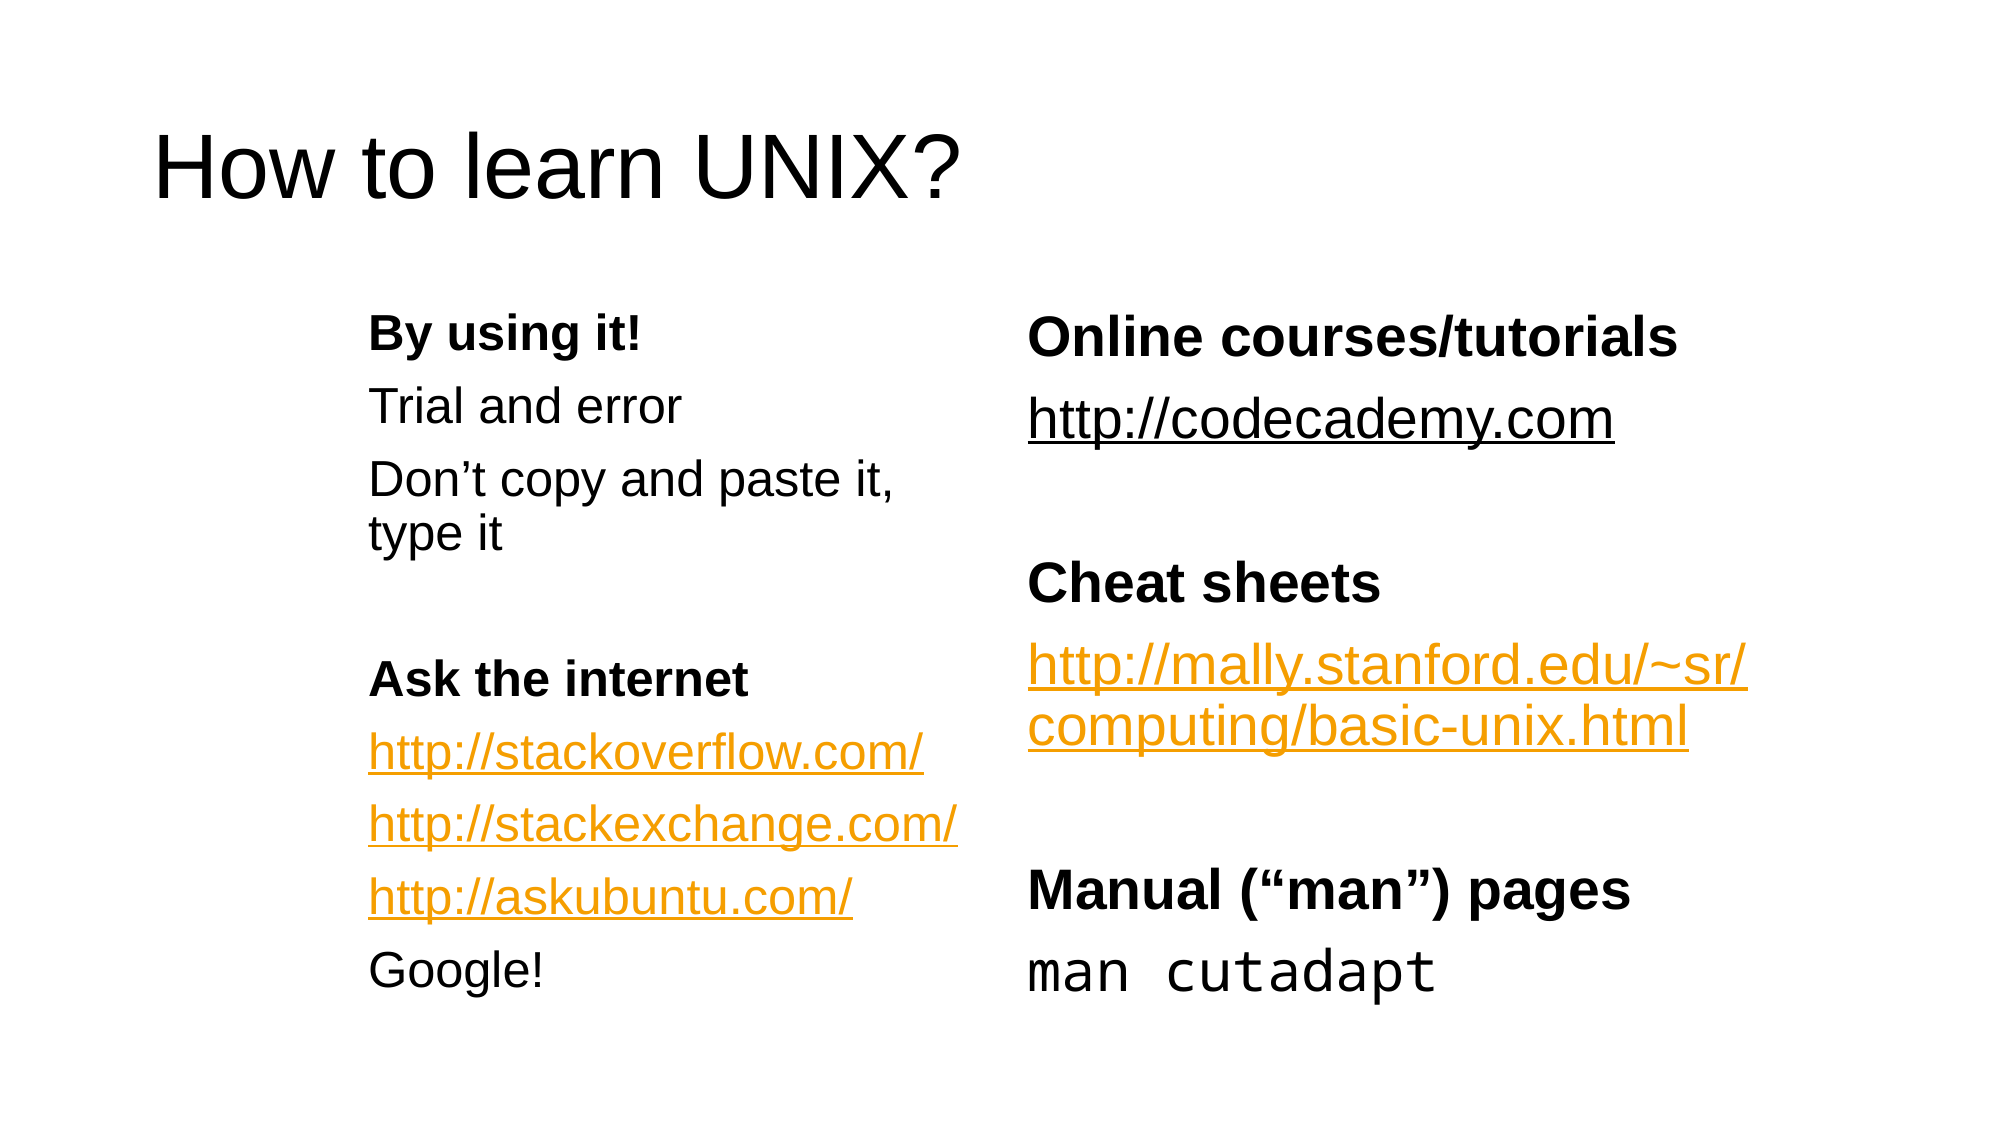

# How to learn UNIX?
By using it!
Trial and error
Don’t copy and paste it, type it

Ask the internet
http://stackoverflow.com/
http://stackexchange.com/
http://askubuntu.com/
Google!
Online courses/tutorials
http://codecademy.com

Cheat sheets
http://mally.stanford.edu/~sr/
computing/basic-unix.html

Manual (“man”) pages
man cutadapt